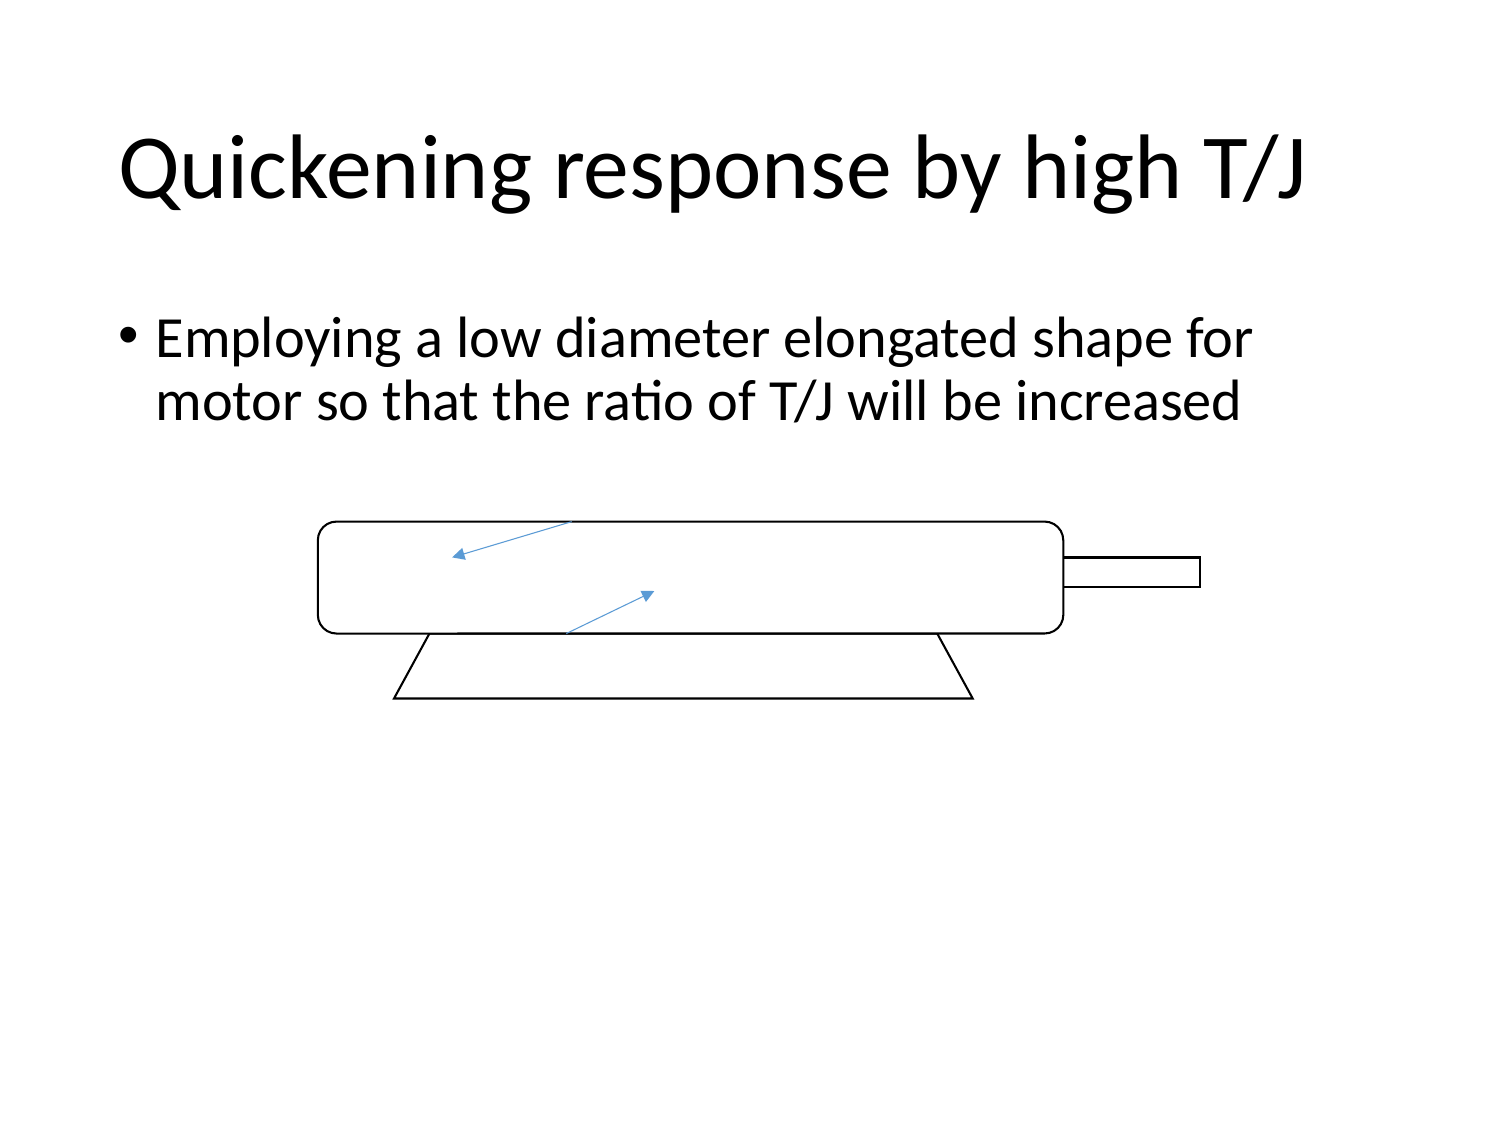

# Quickening response by high T/J
Employing a low diameter elongated shape for motor so that the ratio of T/J will be increased